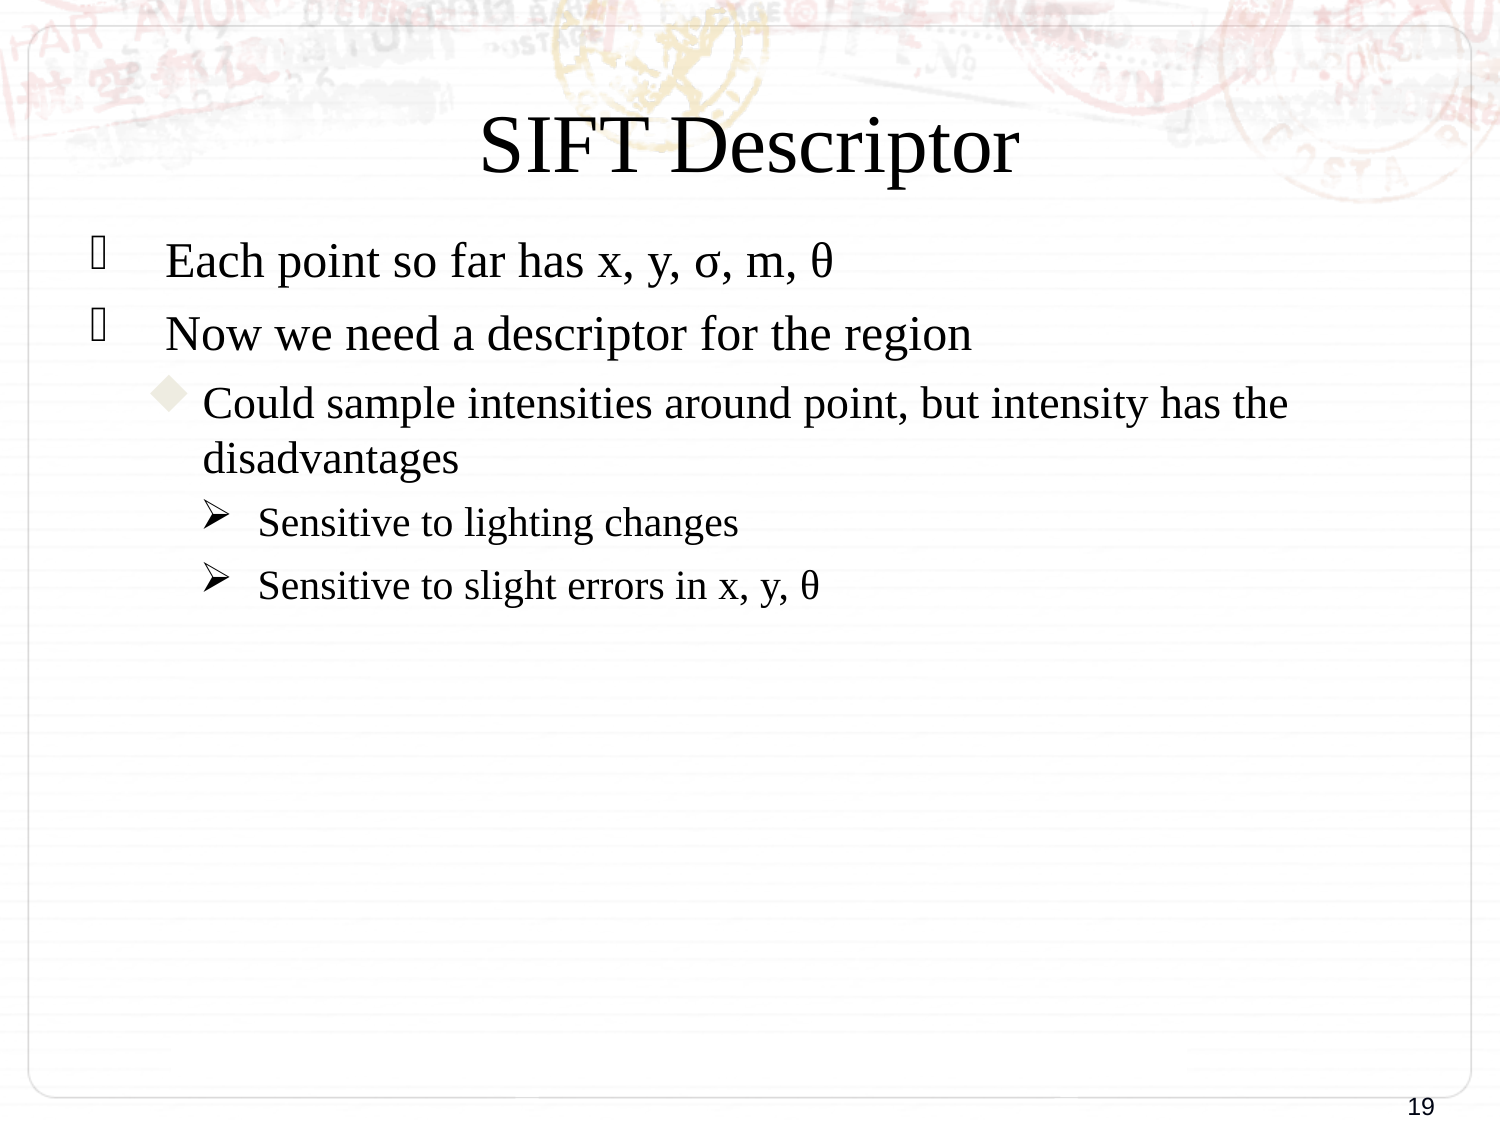

# SIFT Descriptor
Each point so far has x, y, σ, m, θ
Now we need a descriptor for the region
Could sample intensities around point, but intensity has the disadvantages
Sensitive to lighting changes
Sensitive to slight errors in x, y, θ

S-SIFT: A Shorter SIFT without Least Discriminative Visual Orientation
19